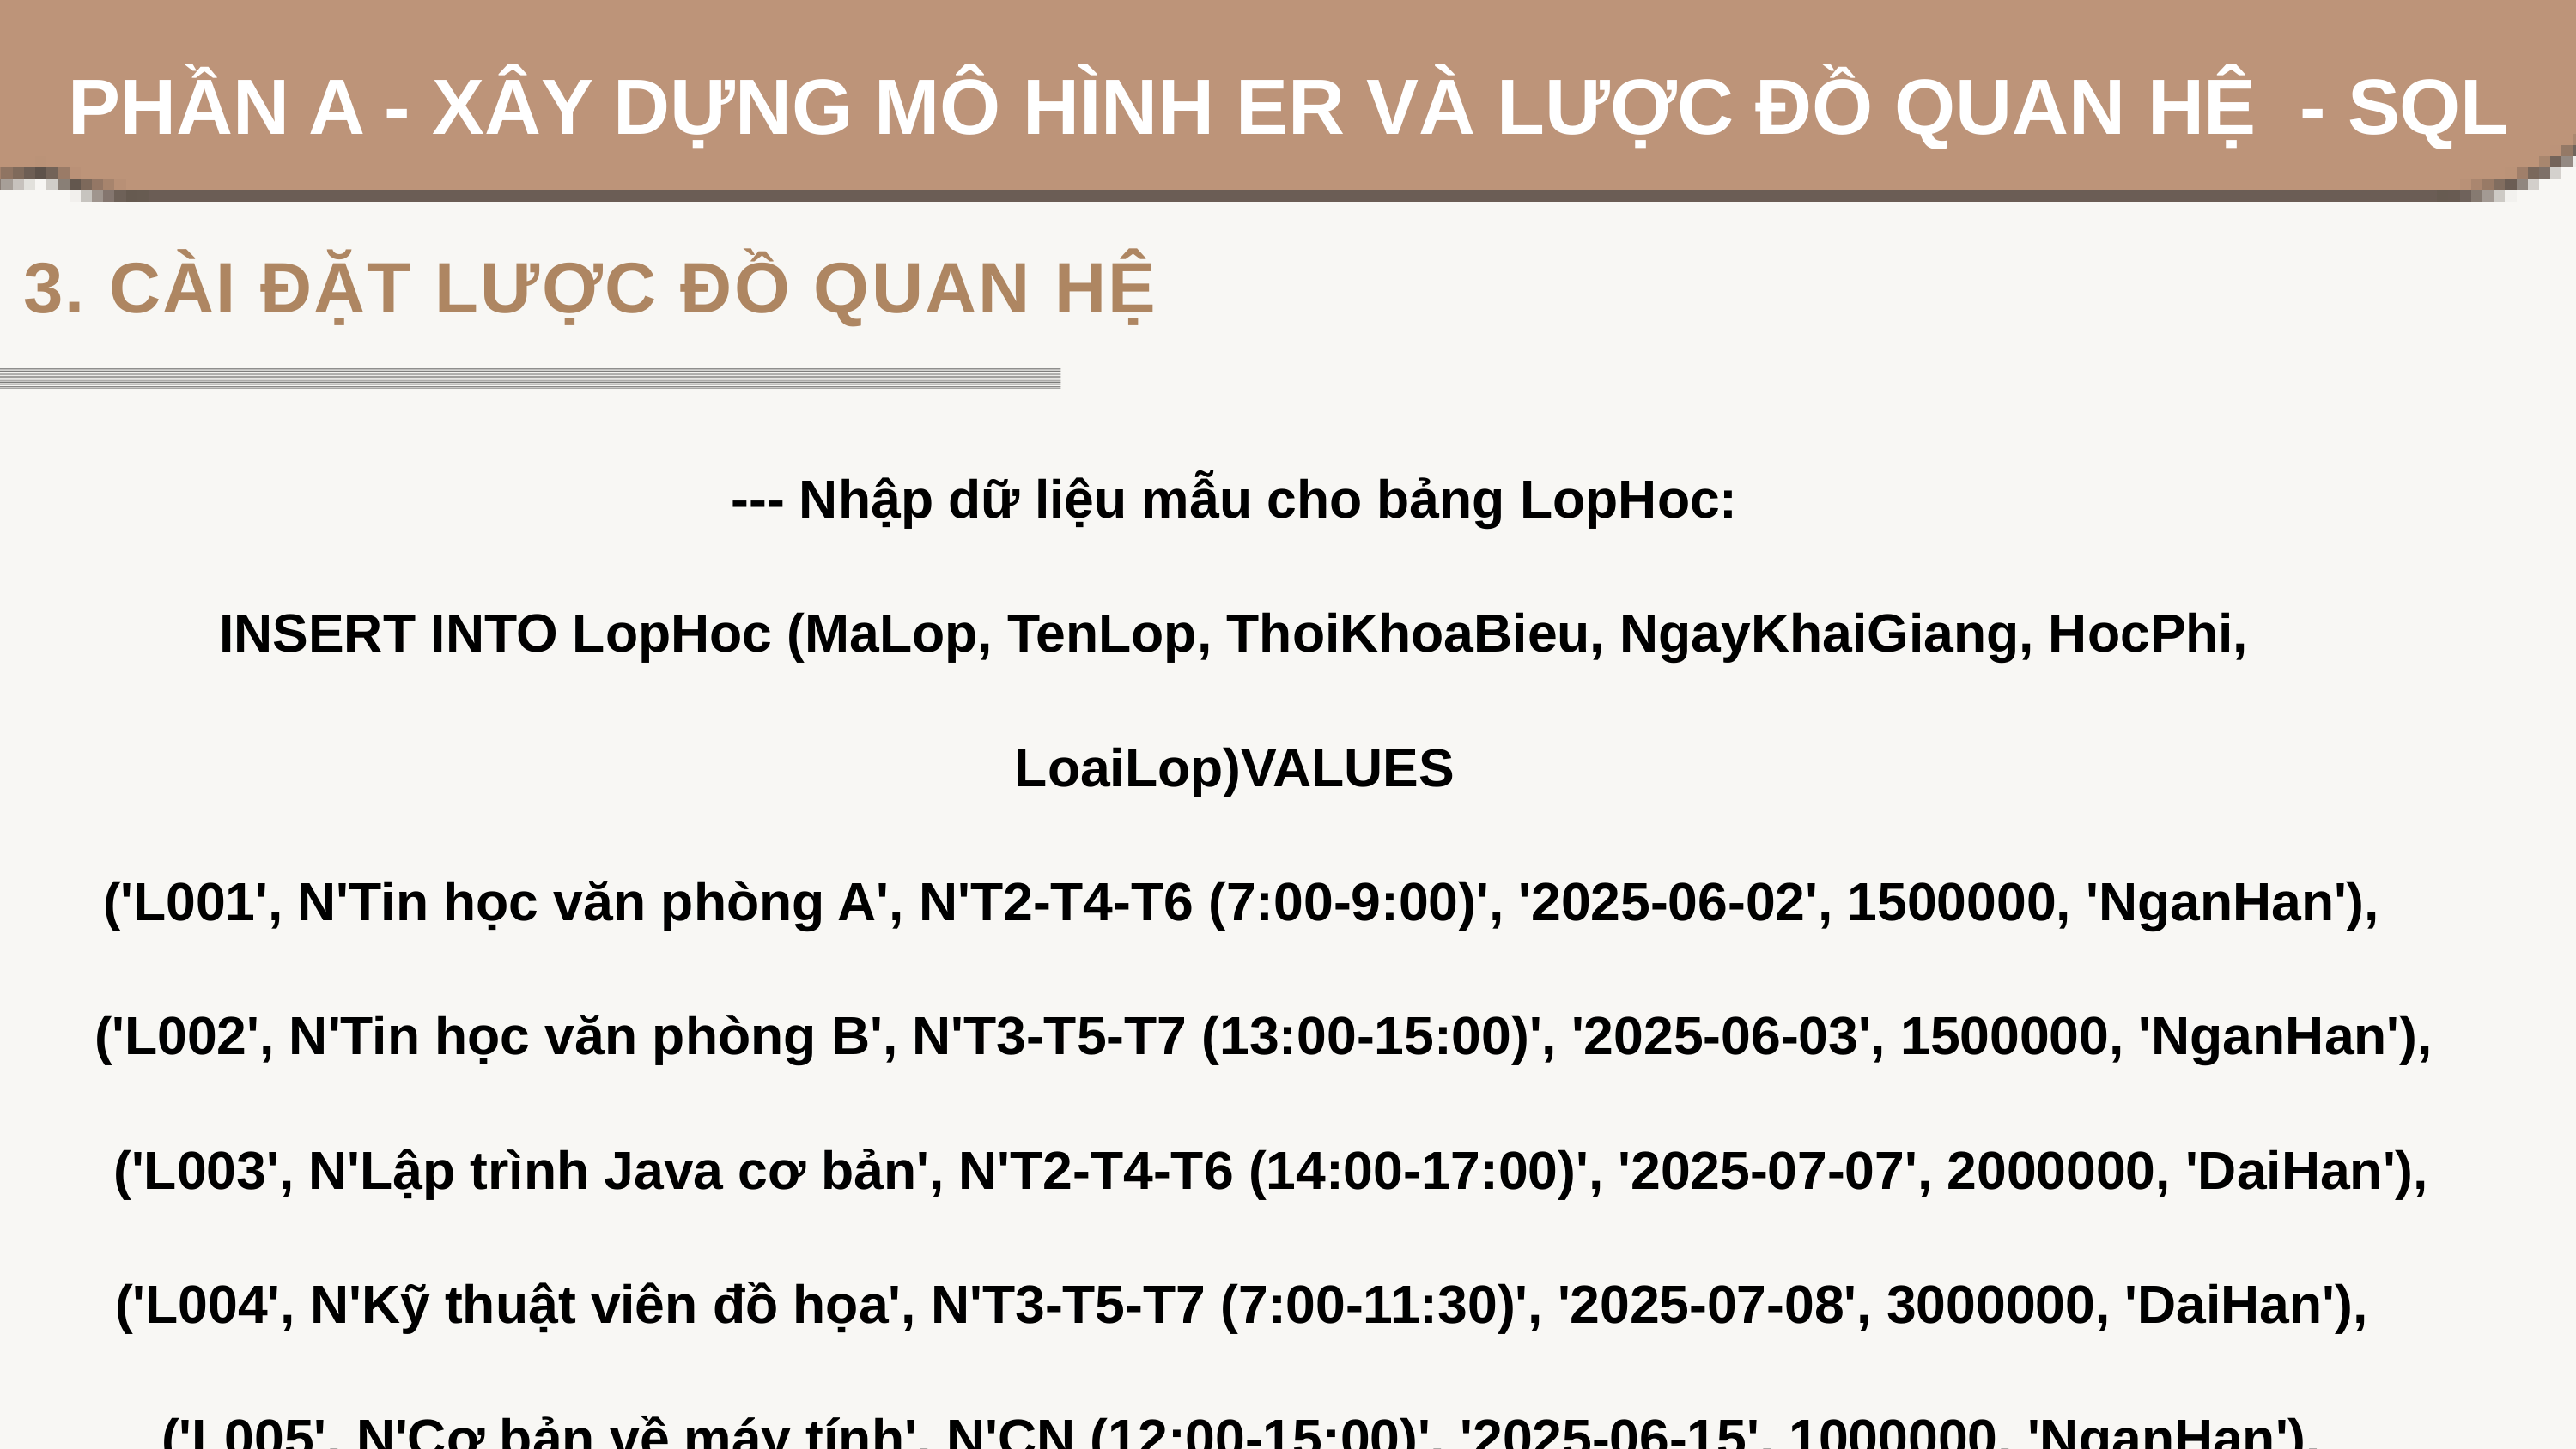

PHẦN A - XÂY DỰNG MÔ HÌNH ER VÀ LƯỢC ĐỒ QUAN HỆ  - SQL
 3. CÀI ĐẶT LƯỢC ĐỒ QUAN HỆ
--- Nhập dữ liệu mẫu cho bảng LopHoc:
INSERT INTO LopHoc (MaLop, TenLop, ThoiKhoaBieu, NgayKhaiGiang, HocPhi, LoaiLop)VALUES
 ('L001', N'Tin học văn phòng A', N'T2-T4-T6 (7:00-9:00)', '2025-06-02', 1500000, 'NganHan'),
    ('L002', N'Tin học văn phòng B', N'T3-T5-T7 (13:00-15:00)', '2025-06-03', 1500000, 'NganHan'),
     ('L003', N'Lập trình Java cơ bản', N'T2-T4-T6 (14:00-17:00)', '2025-07-07', 2000000, 'DaiHan'),
 ('L004', N'Kỹ thuật viên đồ họa', N'T3-T5-T7 (7:00-11:30)', '2025-07-08', 3000000, 'DaiHan'),
 ('L005', N'Cơ bản về máy tính', N'CN (12:00-15:00)', '2025-06-15', 1000000, 'NganHan').